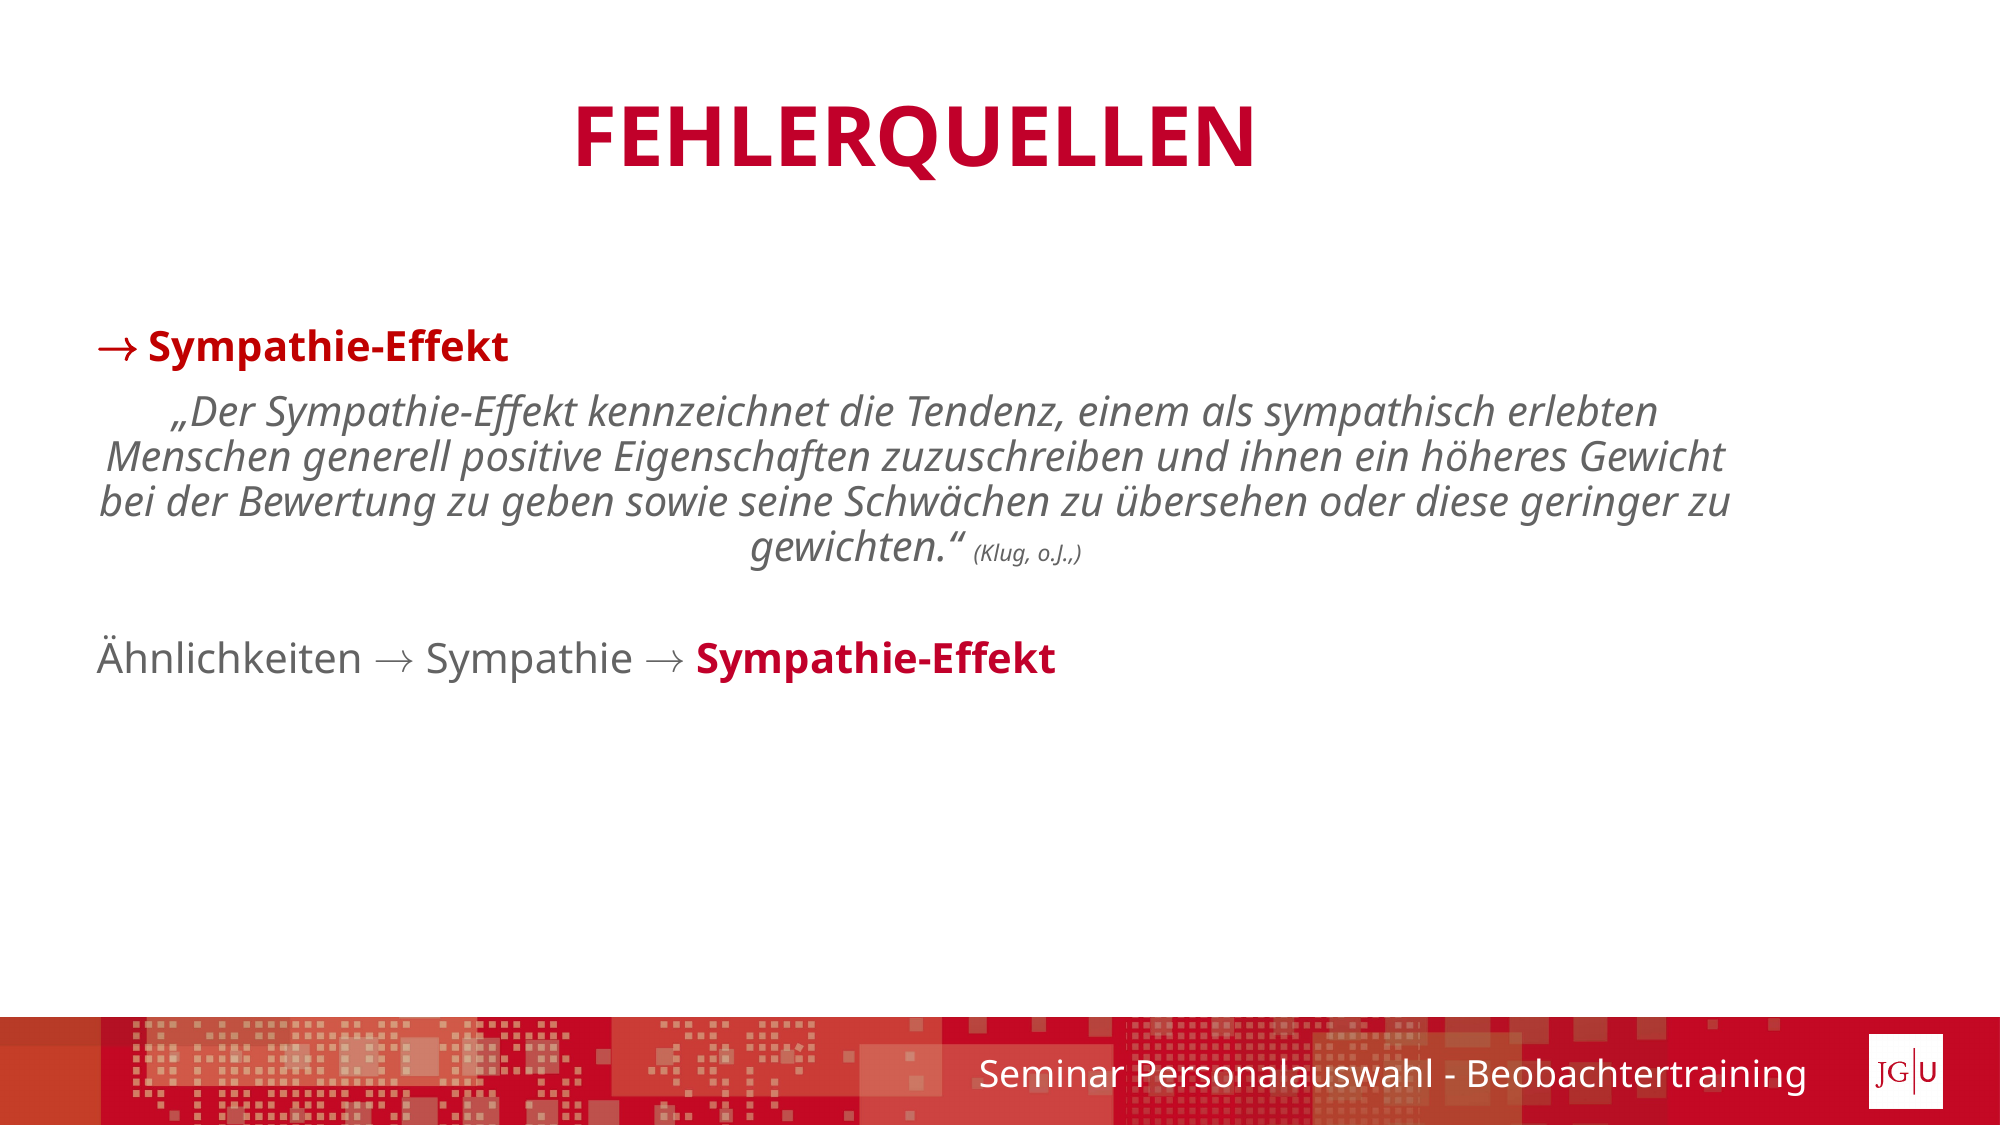

# Fehlerquellen
→ Sympathie-Effekt
„Der Sympathie-Effekt kennzeichnet die Tendenz, einem als sympathisch erlebten Menschen generell positive Eigenschaften zuzuschreiben und ihnen ein höheres Gewicht bei der Bewertung zu geben sowie seine Schwächen zu übersehen oder diese geringer zu gewichten.“ (Klug, o.J.,)

Ähnlichkeiten → Sympathie → Sympathie-Effekt

Seminar Personalauswahl - Beobachtertraining